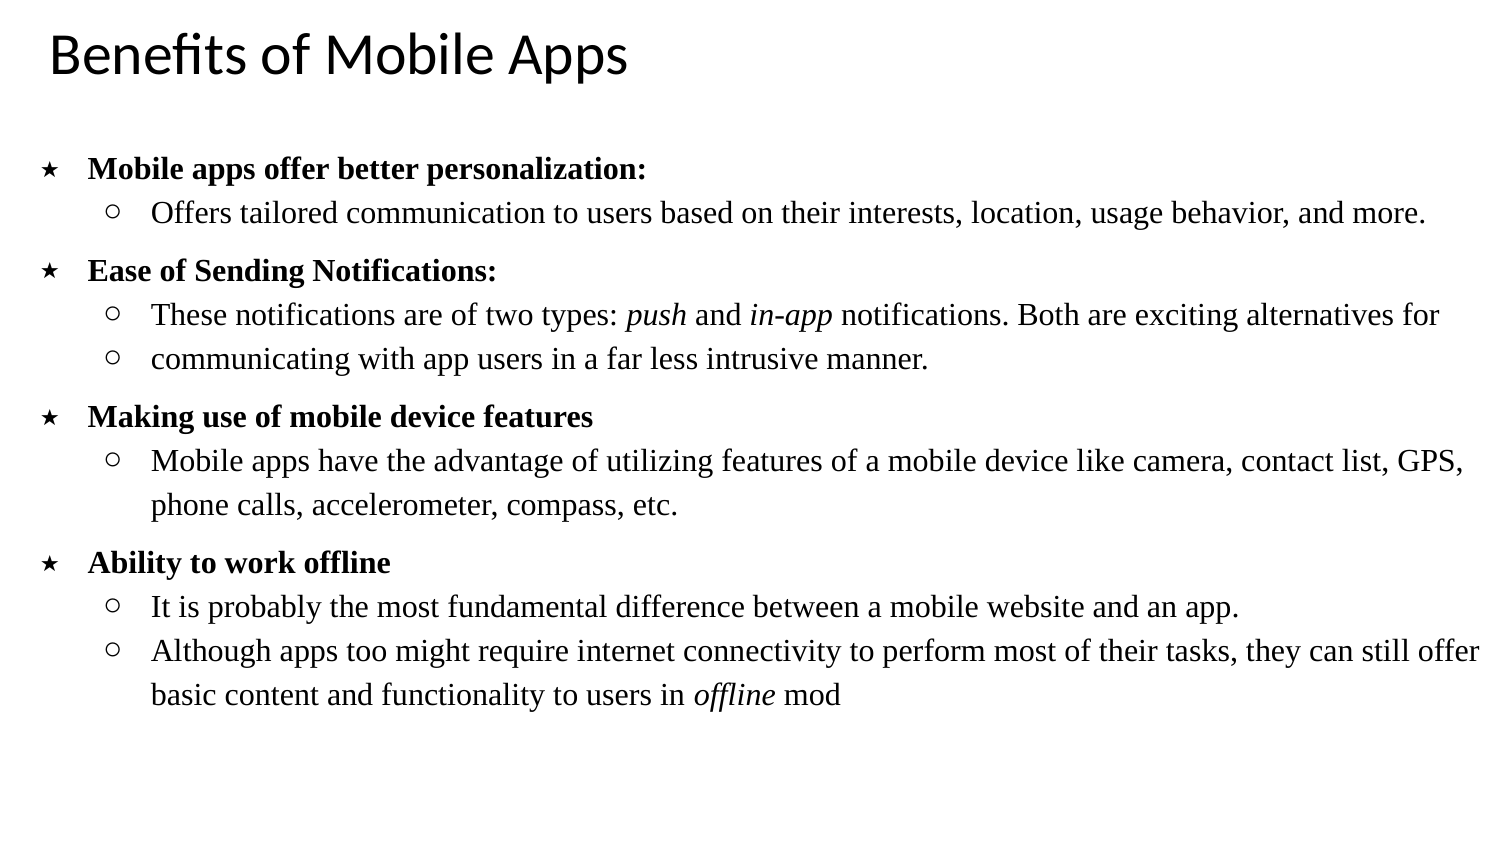

# Benefits of Mobile Apps
Mobile apps offer better personalization:
Offers tailored communication to users based on their interests, location, usage behavior, and more.
Ease of Sending Notifications:
These notifications are of two types: push and in-app notifications. Both are exciting alternatives for
communicating with app users in a far less intrusive manner.
Making use of mobile device features
Mobile apps have the advantage of utilizing features of a mobile device like camera, contact list, GPS, phone calls, accelerometer, compass, etc.
Ability to work offline
It is probably the most fundamental difference between a mobile website and an app.
Although apps too might require internet connectivity to perform most of their tasks, they can still offer basic content and functionality to users in offline mod